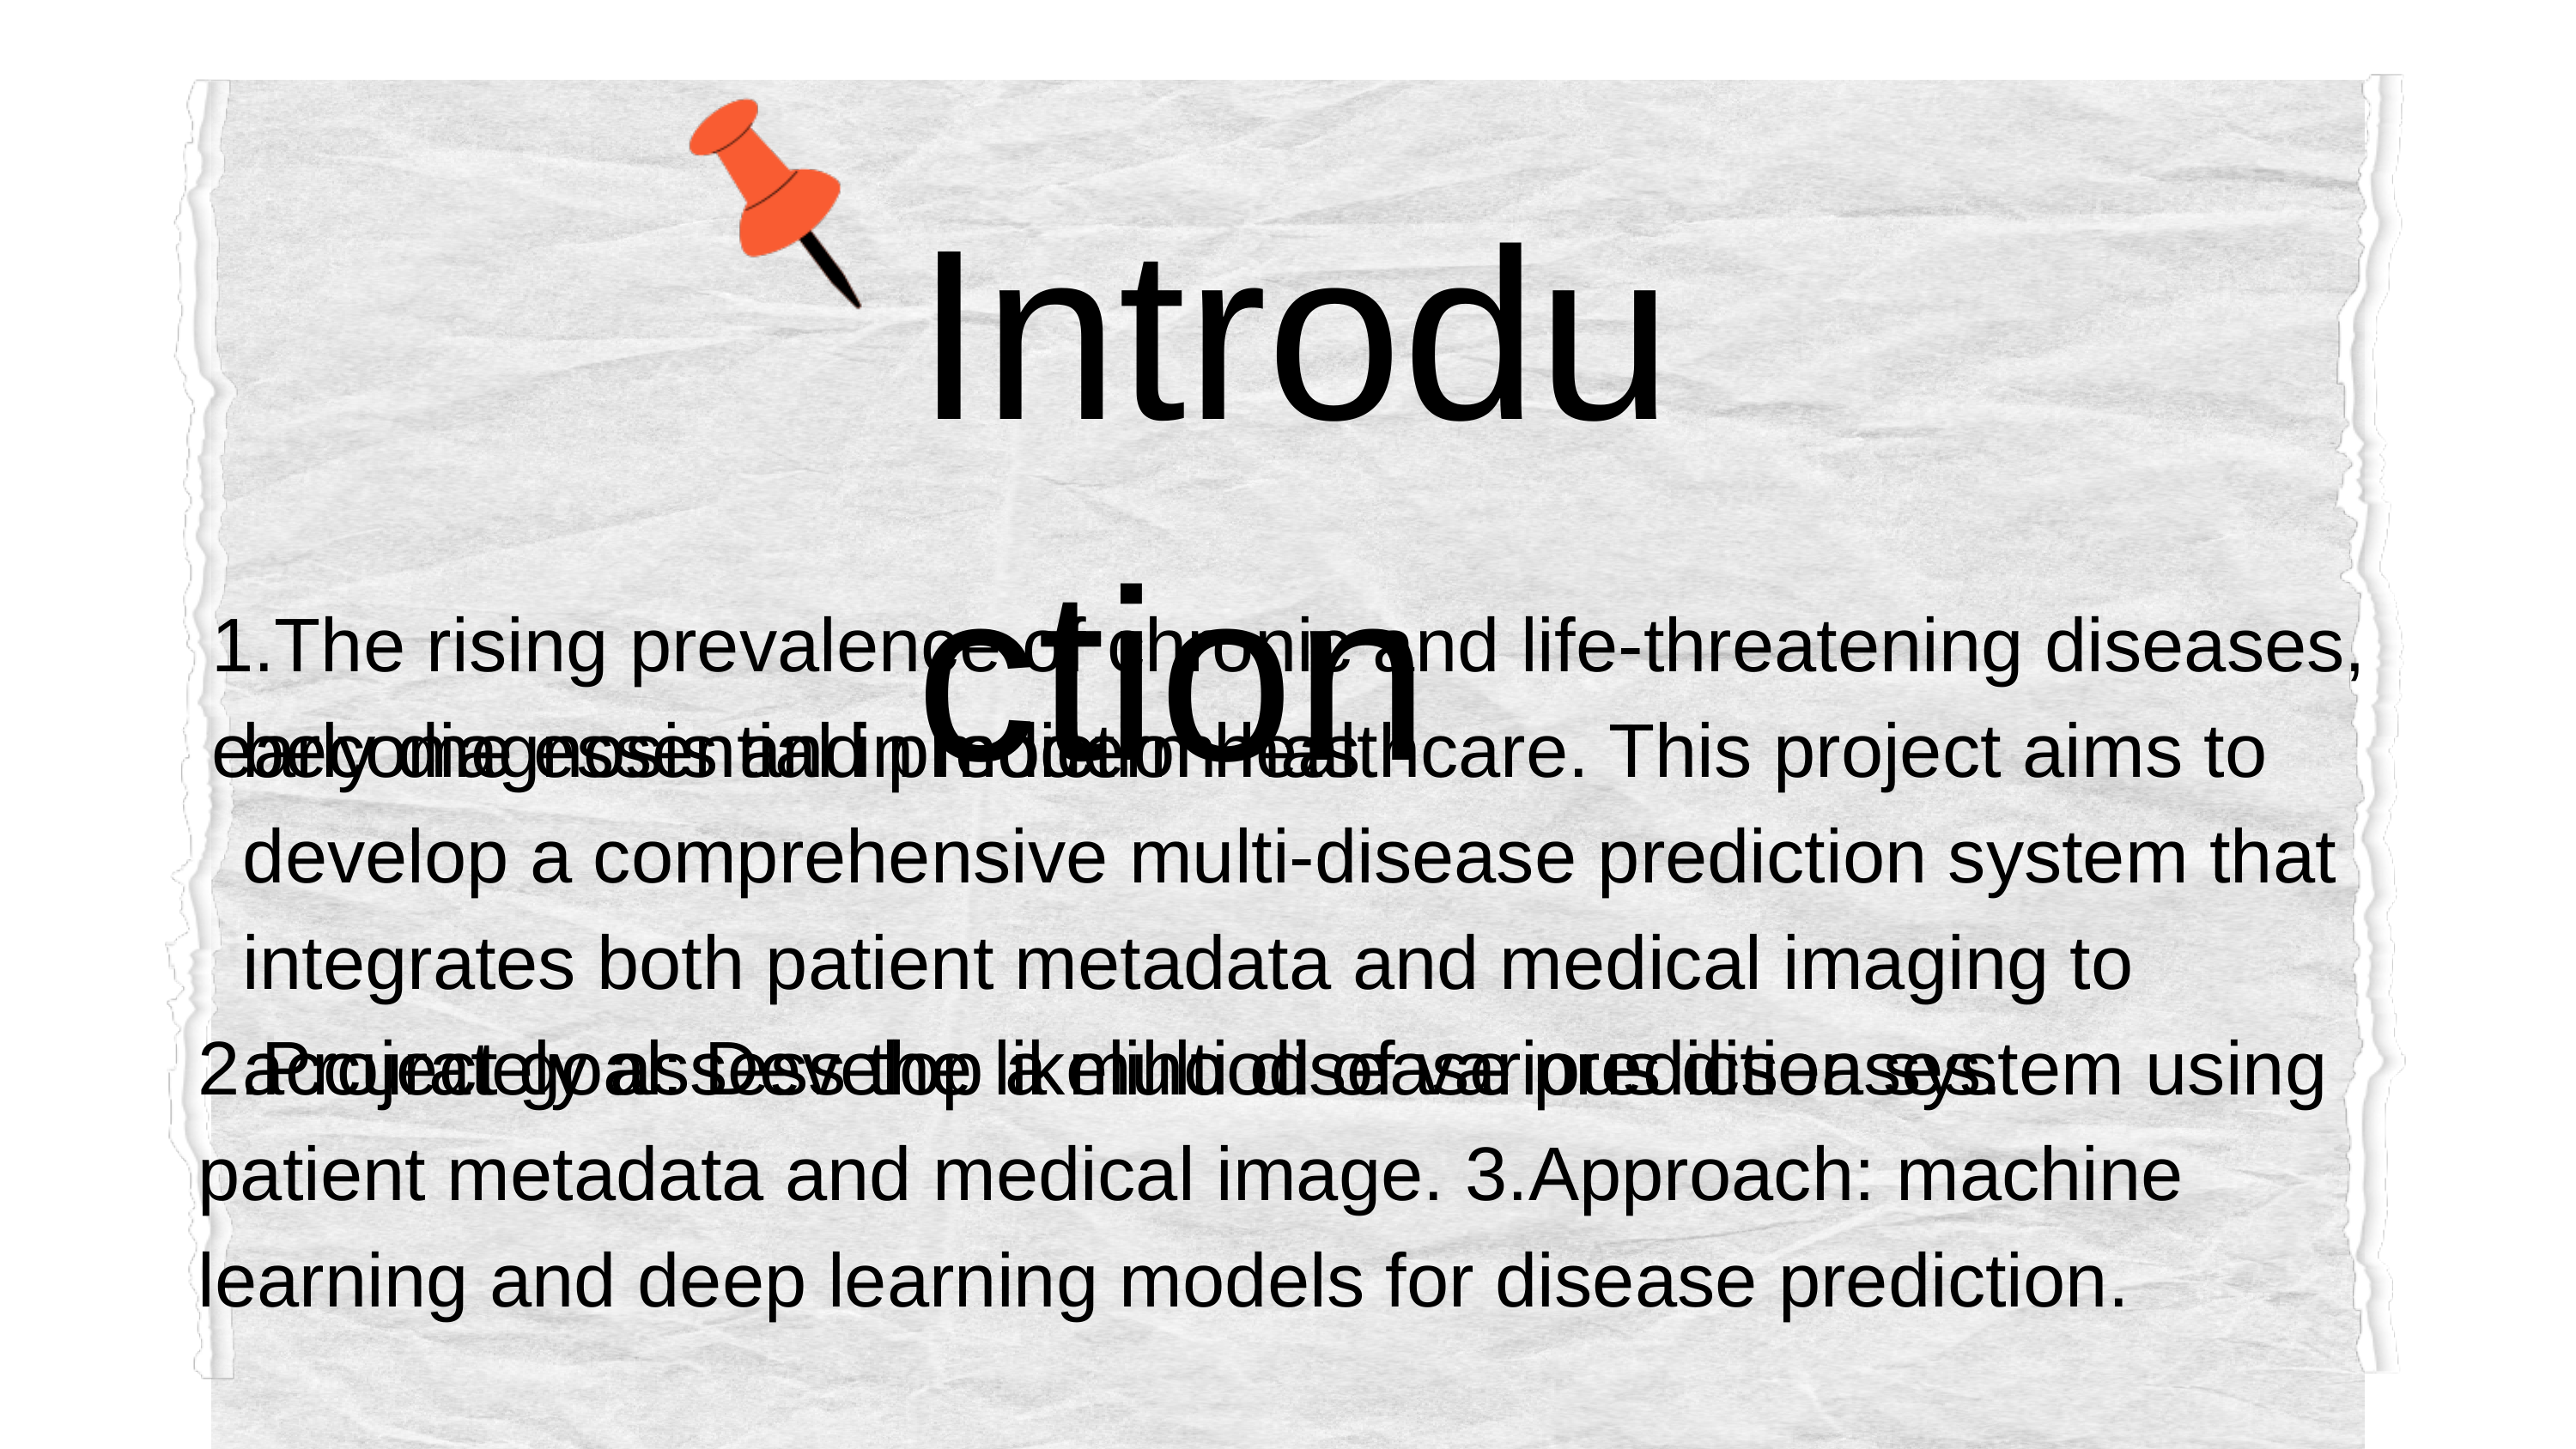

Introduction
1.The rising prevalence of chronic and life-threatening diseases, early diagnosis and prediction has
become essential in modern healthcare. This project aims to develop a comprehensive multi-disease prediction system that integrates both patient metadata and medical imaging to accurately assess the likelihood of various diseases.
2.Project goal: Develop a multi disease prediction system using patient metadata and medical image. 3.Approach: machine learning and deep learning models for disease prediction.